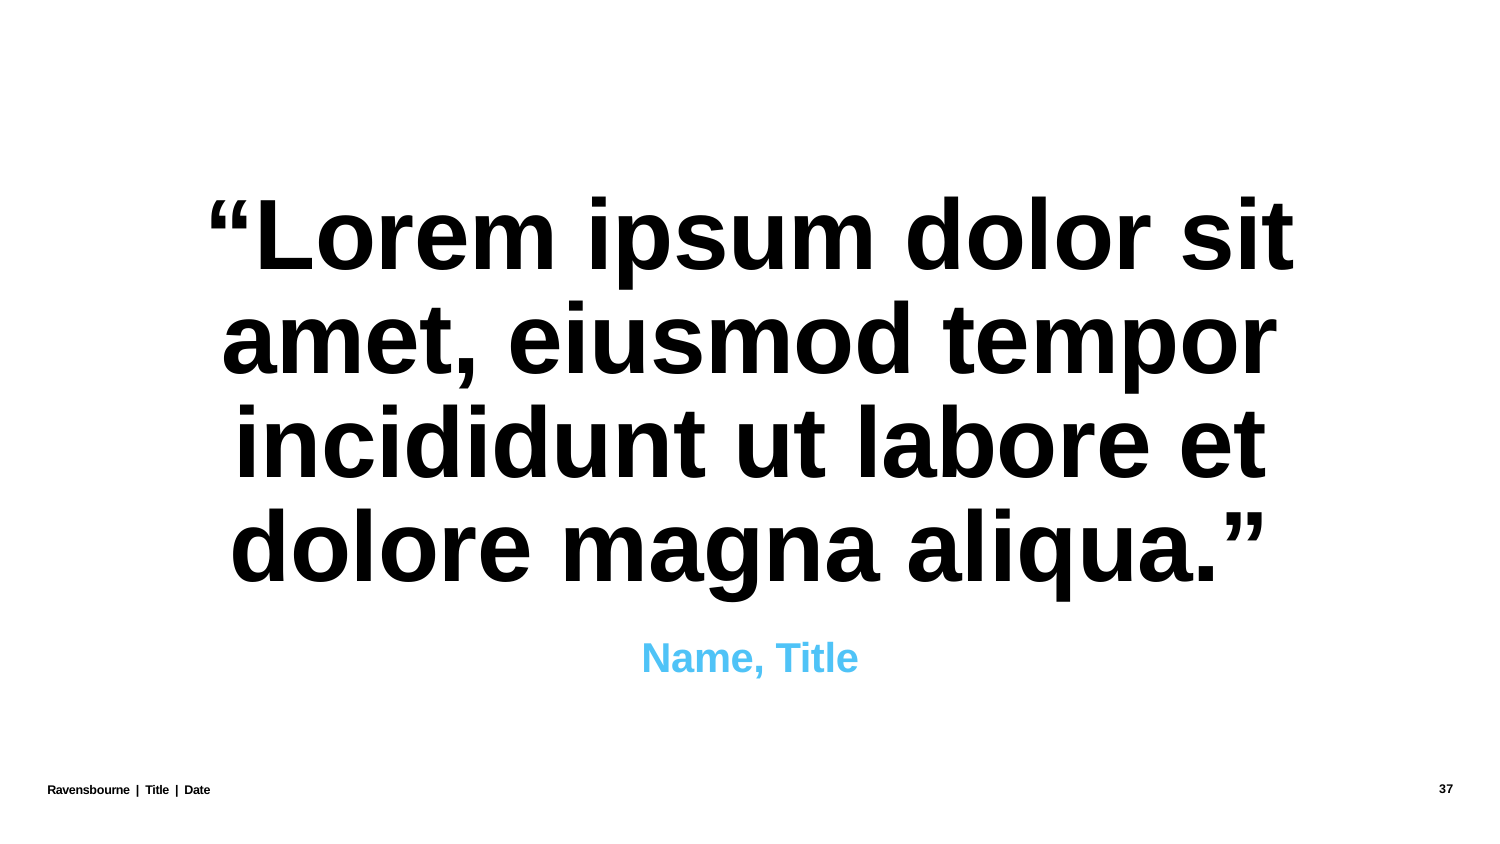

“Lorem ipsum dolor sit amet, eiusmod tempor incididunt ut labore et dolore magna aliqua.”
Name, Title
Ravensbourne  |  Title  |  Date
37